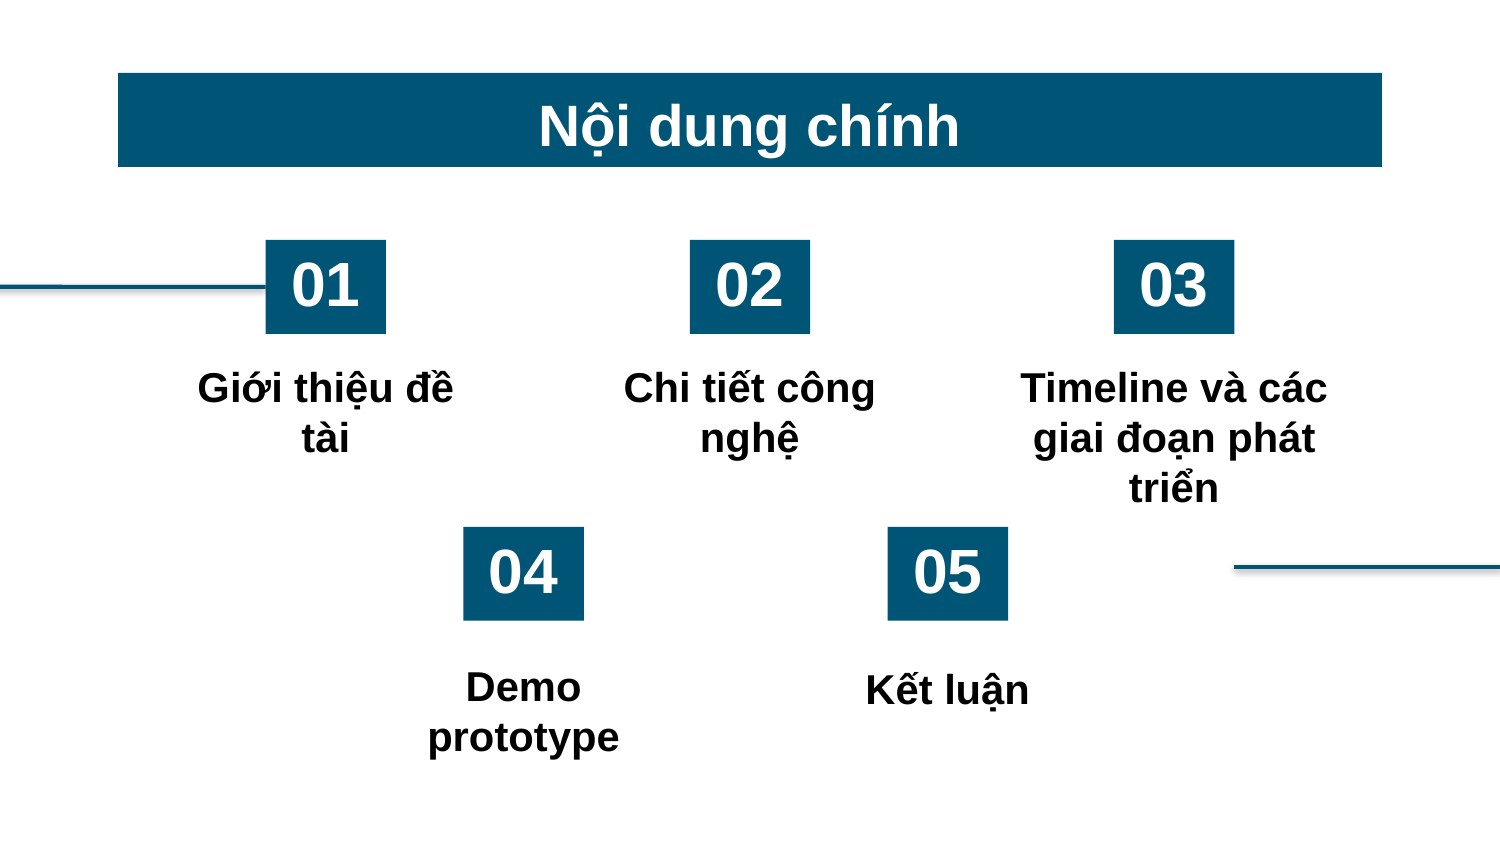

# Nội dung chính
01
02
03
Giới thiệu đề tài
Chi tiết công nghệ
Timeline và các giai đoạn phát triển
04
05
Demo prototype
Kết luận